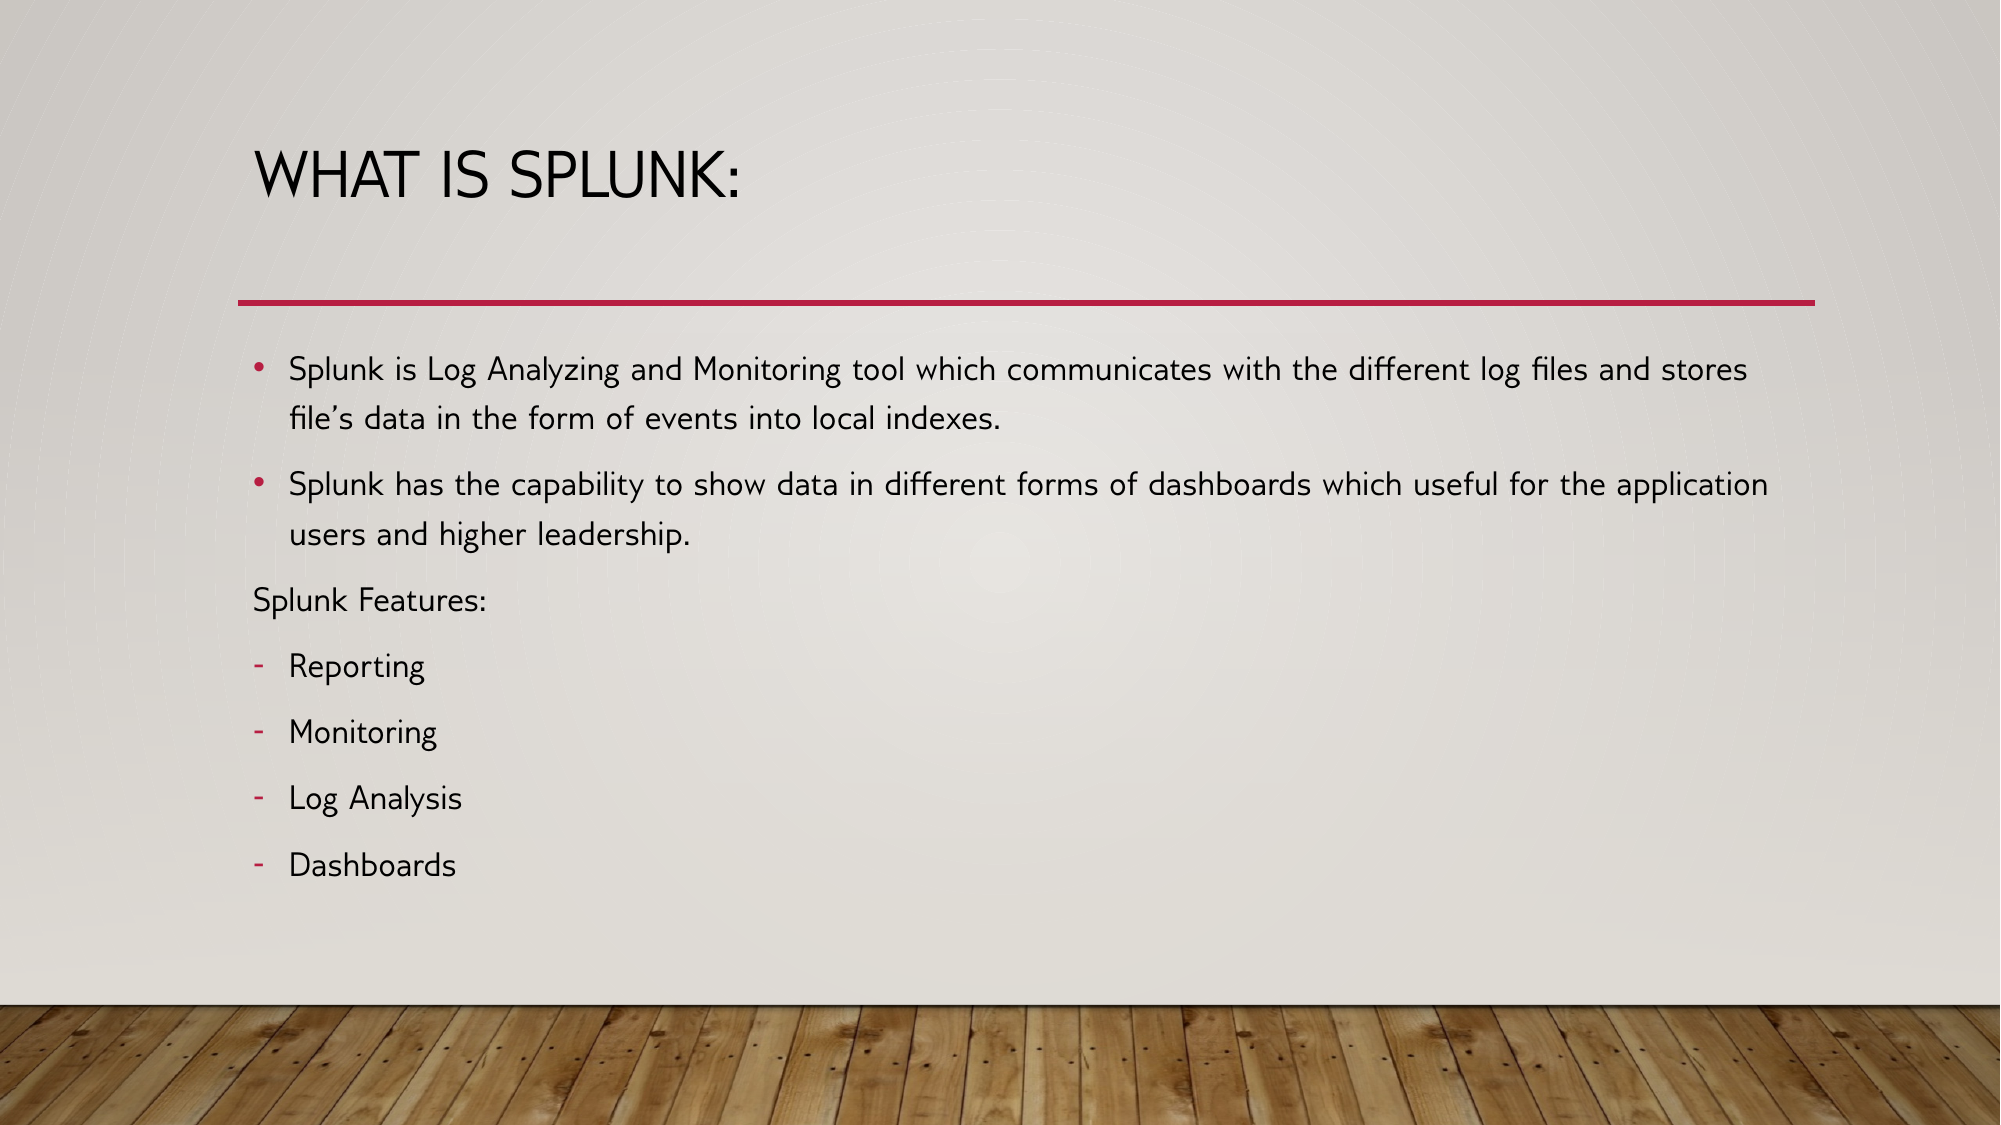

# What is Splunk:
Splunk is Log Analyzing and Monitoring tool which communicates with the different log files and stores file’s data in the form of events into local indexes.
Splunk has the capability to show data in different forms of dashboards which useful for the application users and higher leadership.
Splunk Features:
Reporting
Monitoring
Log Analysis
Dashboards